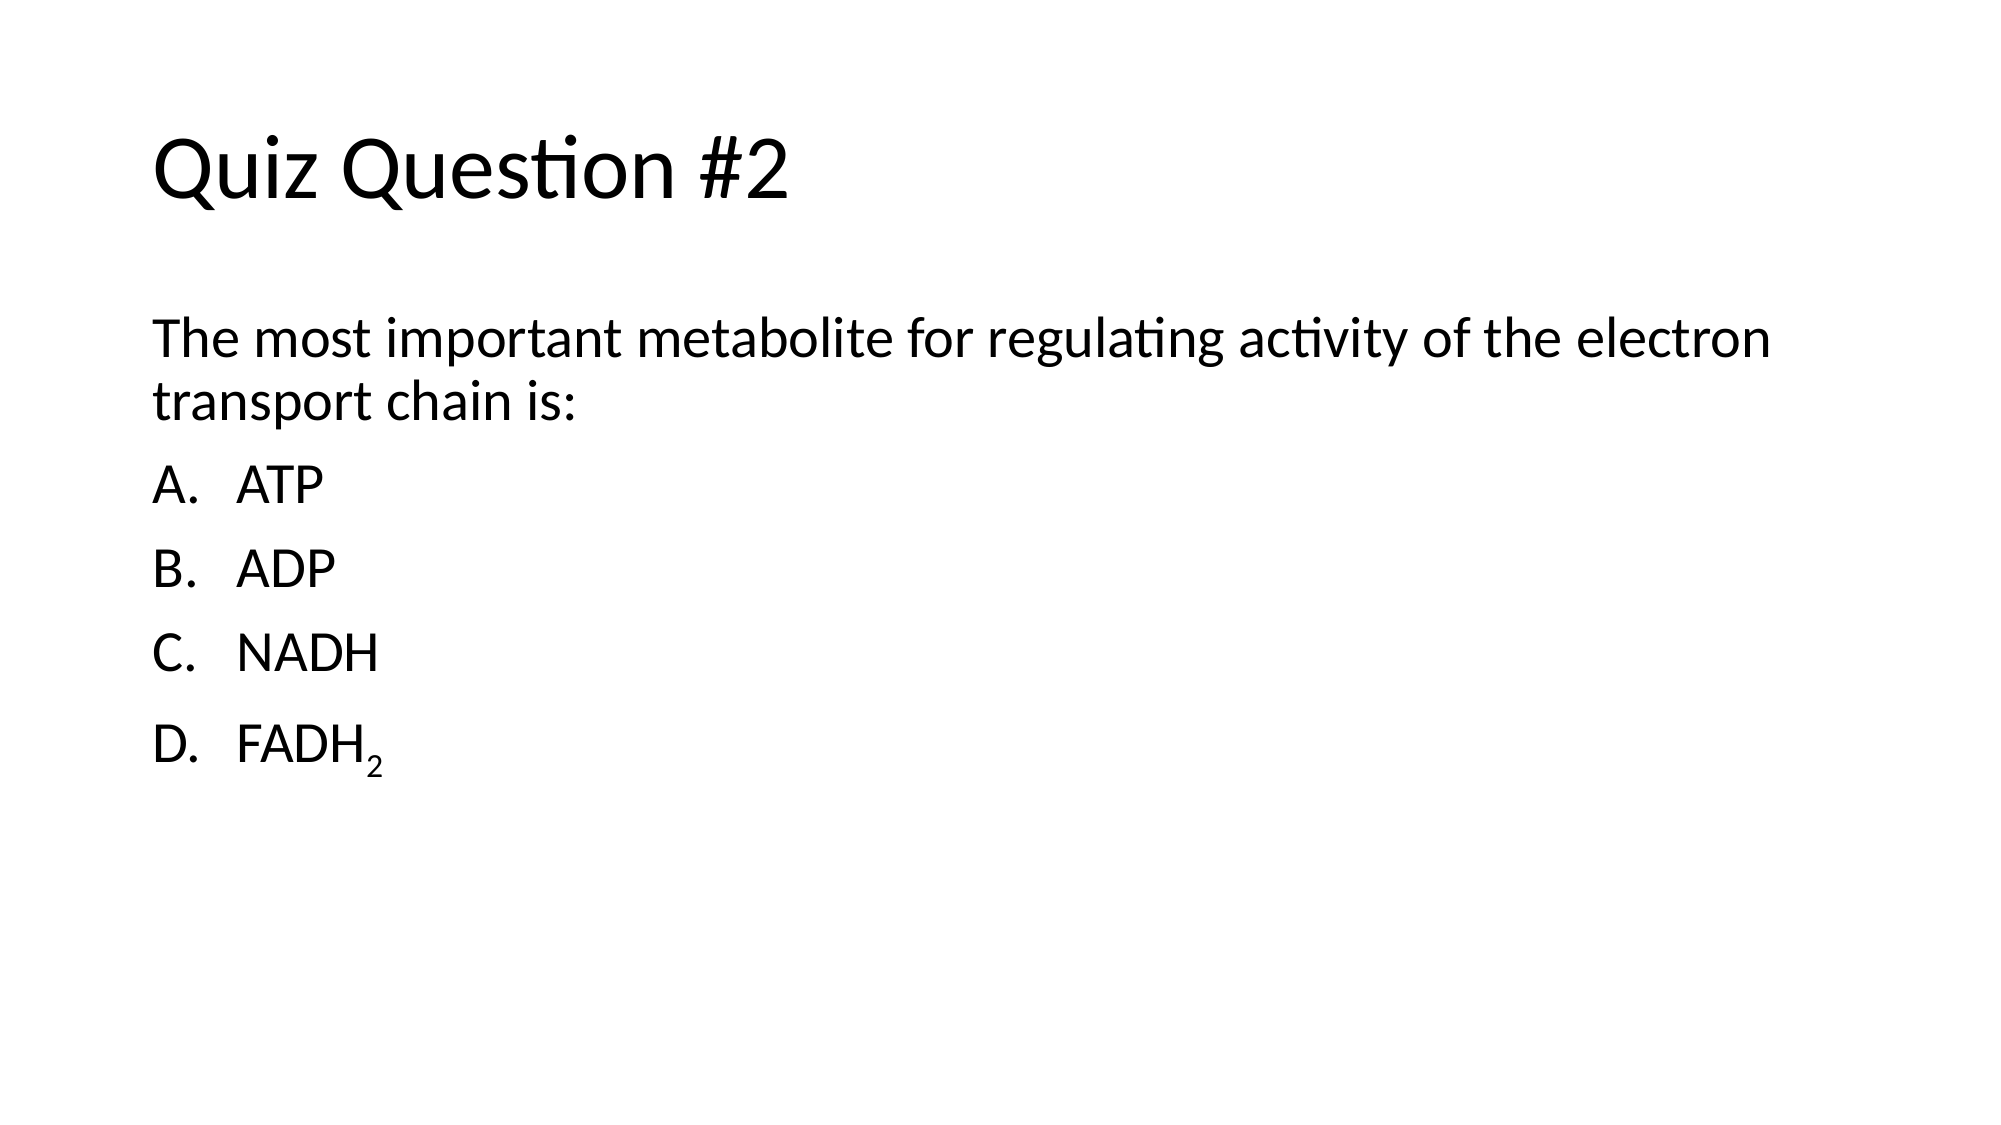

# Quiz Question #2
The most important metabolite for regulating activity of the electron transport chain is:
ATP
ADP
NADH
FADH2